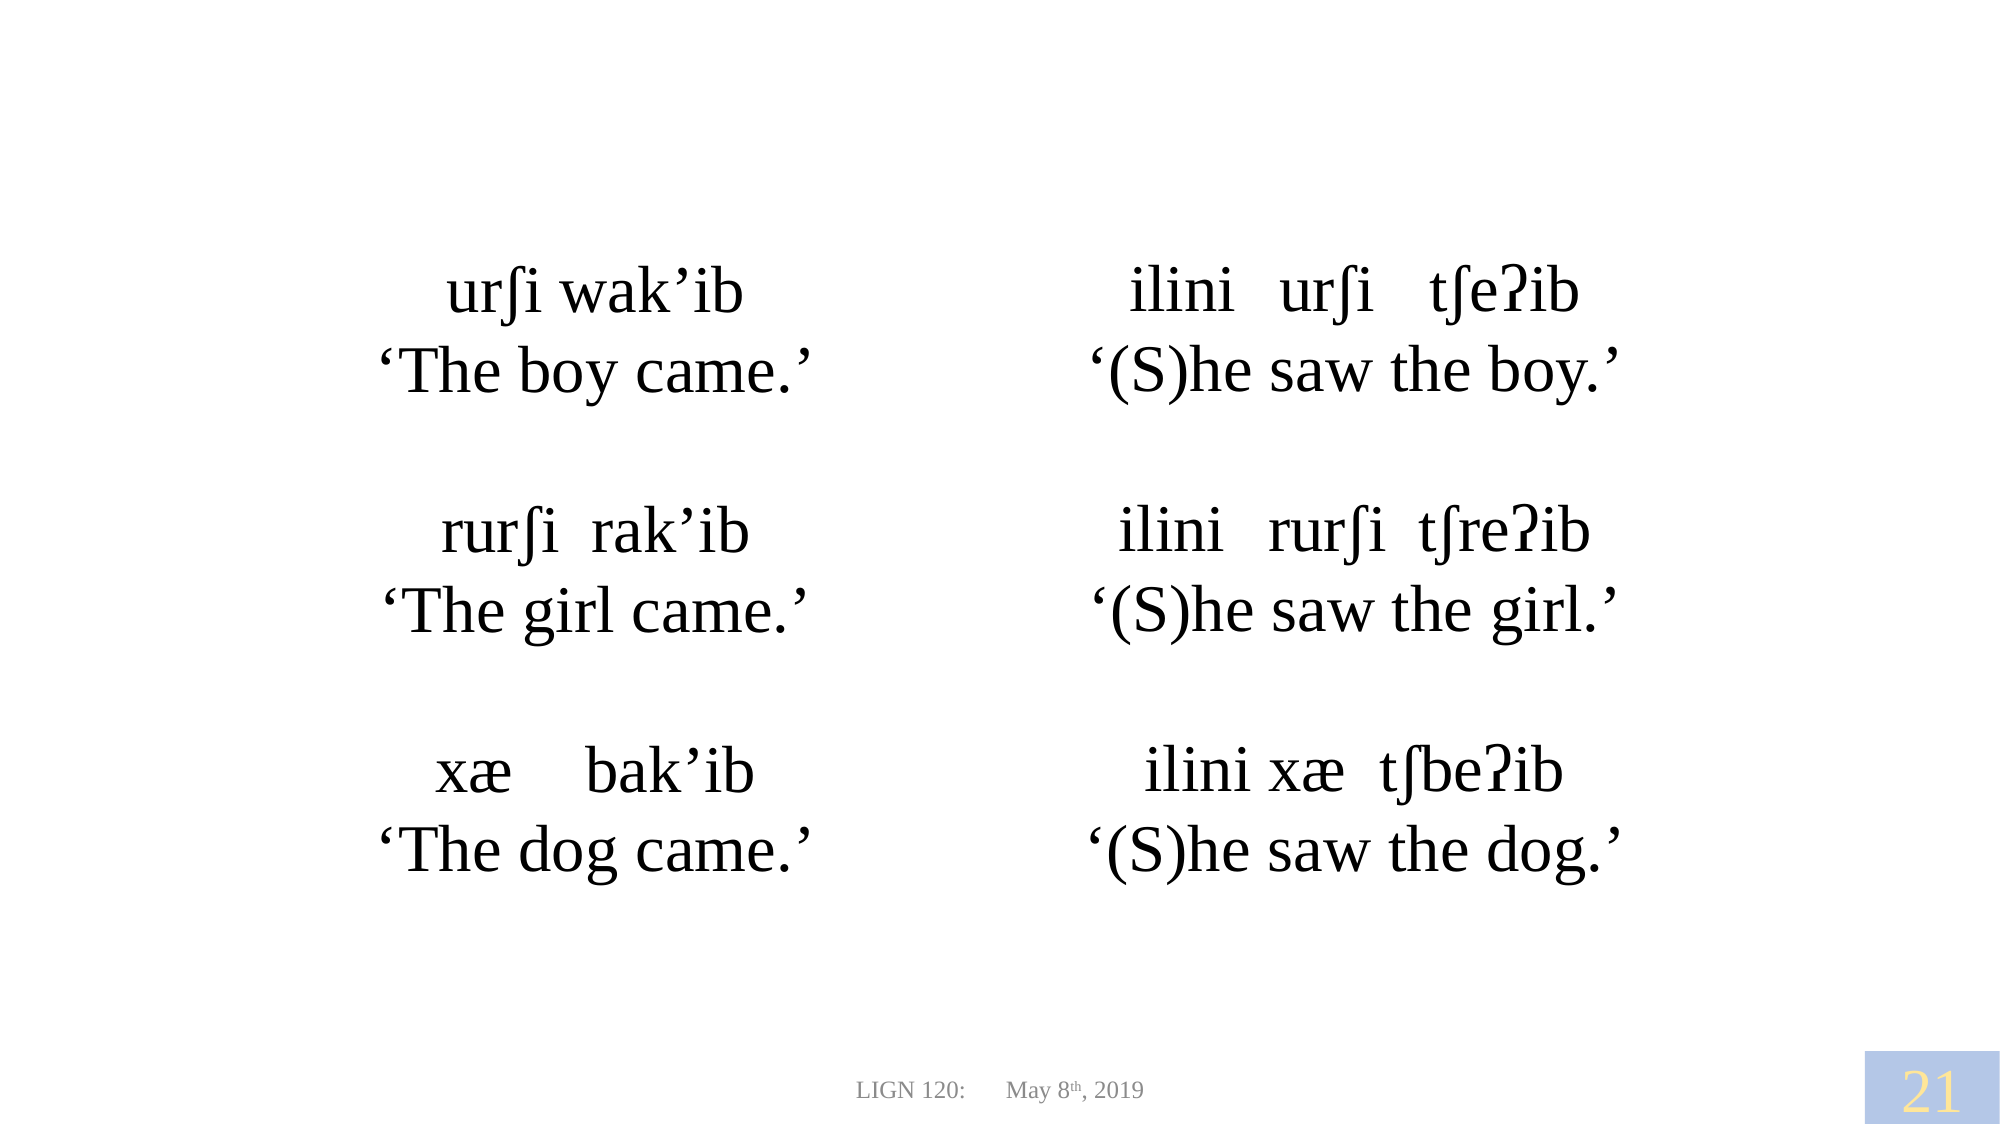

ilini	urʃi 	tʃeʔib
‘(S)he saw the boy.’

ilini	rurʃi 	tʃreʔib
‘(S)he saw the girl.’

ilini xæ  tʃbeʔib
‘(S)he saw the dog.’
urʃi wak’ib
‘The boy came.’

rurʃi	rak’ib
‘The girl came.’
xæ	bak’ib
‘The dog came.’
21
LIGN 120:	May 8th, 2019